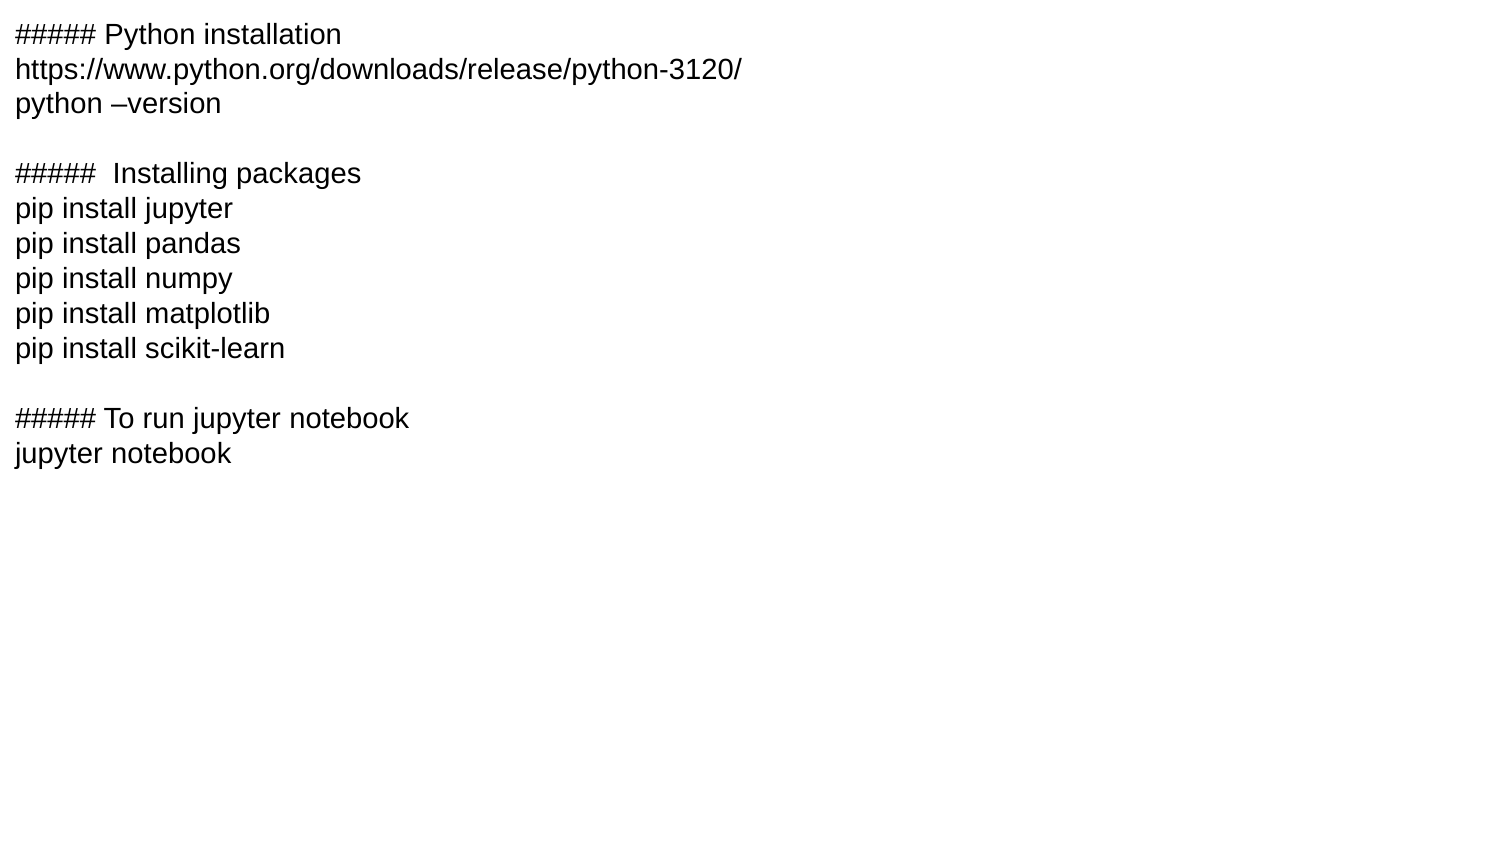

##### Python installation
https://www.python.org/downloads/release/python-3120/
python –version

#####  Installing packages
pip install jupyter
pip install pandas
pip install numpy
pip install matplotlib
pip install scikit-learn

##### To run jupyter notebook
jupyter notebook